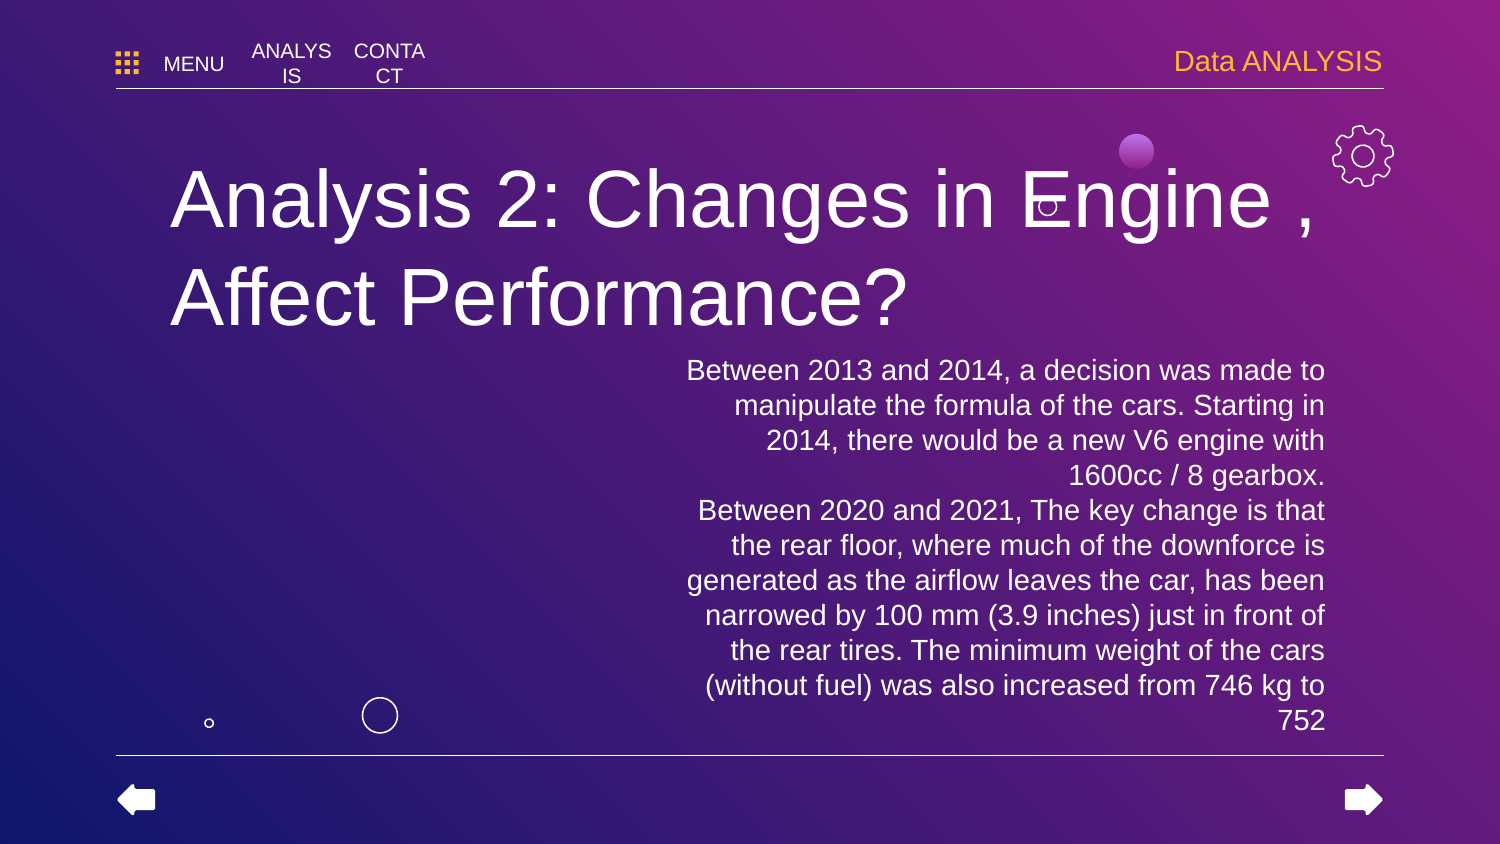

Data ANALYSIS
MENU
ANALYSIS
CONTACT

Analysis 2: Changes in Engine , Affect Performance?

Between 2013 and 2014, a decision was made to manipulate the formula of the cars. Starting in 2014, there would be a new V6 engine with 1600cc / 8 gearbox.
Between 2020 and 2021, The key change is that the rear floor, where much of the downforce is generated as the airflow leaves the car, has been narrowed by 100 mm (3.9 inches) just in front of the rear tires. The minimum weight of the cars (without fuel) was also increased from 746 kg to 752